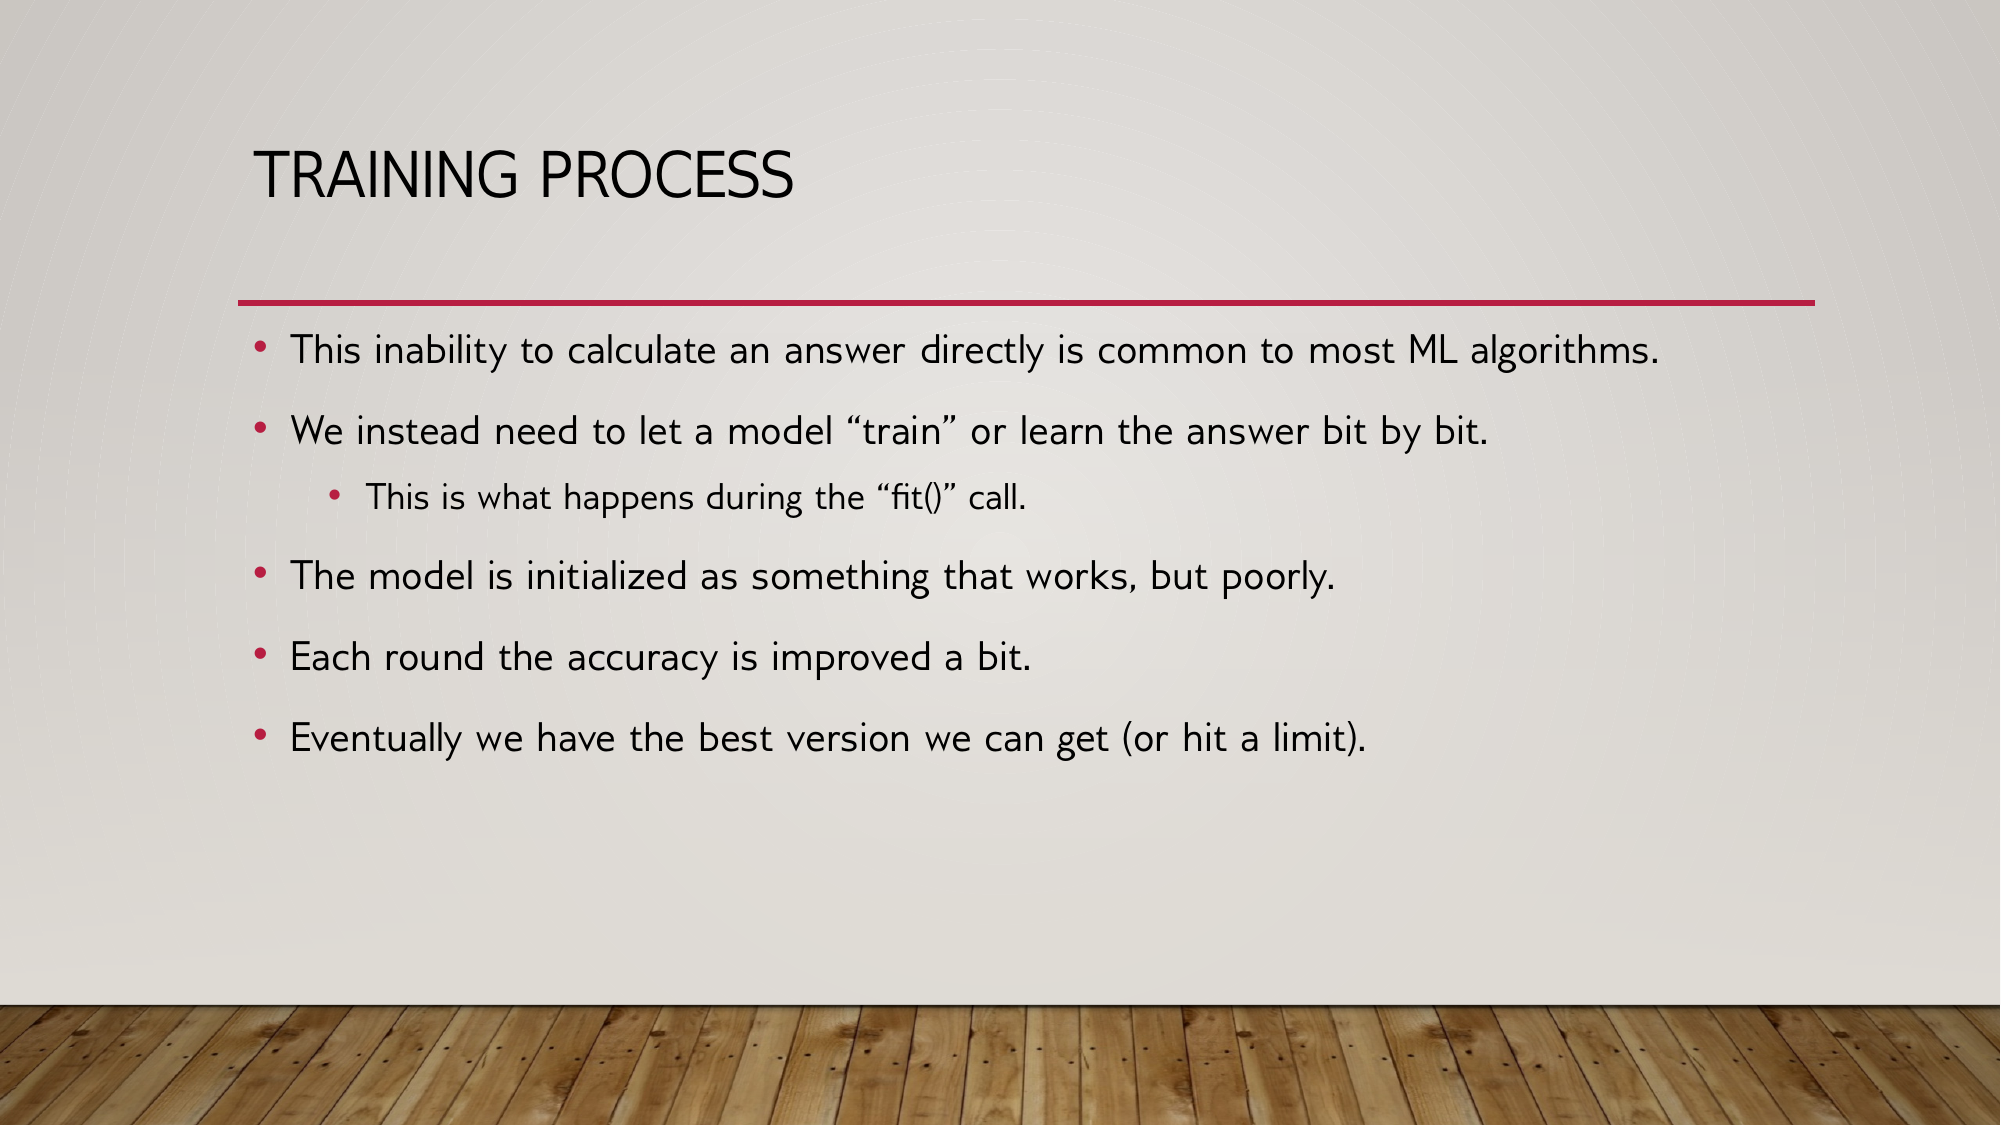

# Training Process
This inability to calculate an answer directly is common to most ML algorithms.
We instead need to let a model “train” or learn the answer bit by bit.
This is what happens during the “fit()” call.
The model is initialized as something that works, but poorly.
Each round the accuracy is improved a bit.
Eventually we have the best version we can get (or hit a limit).